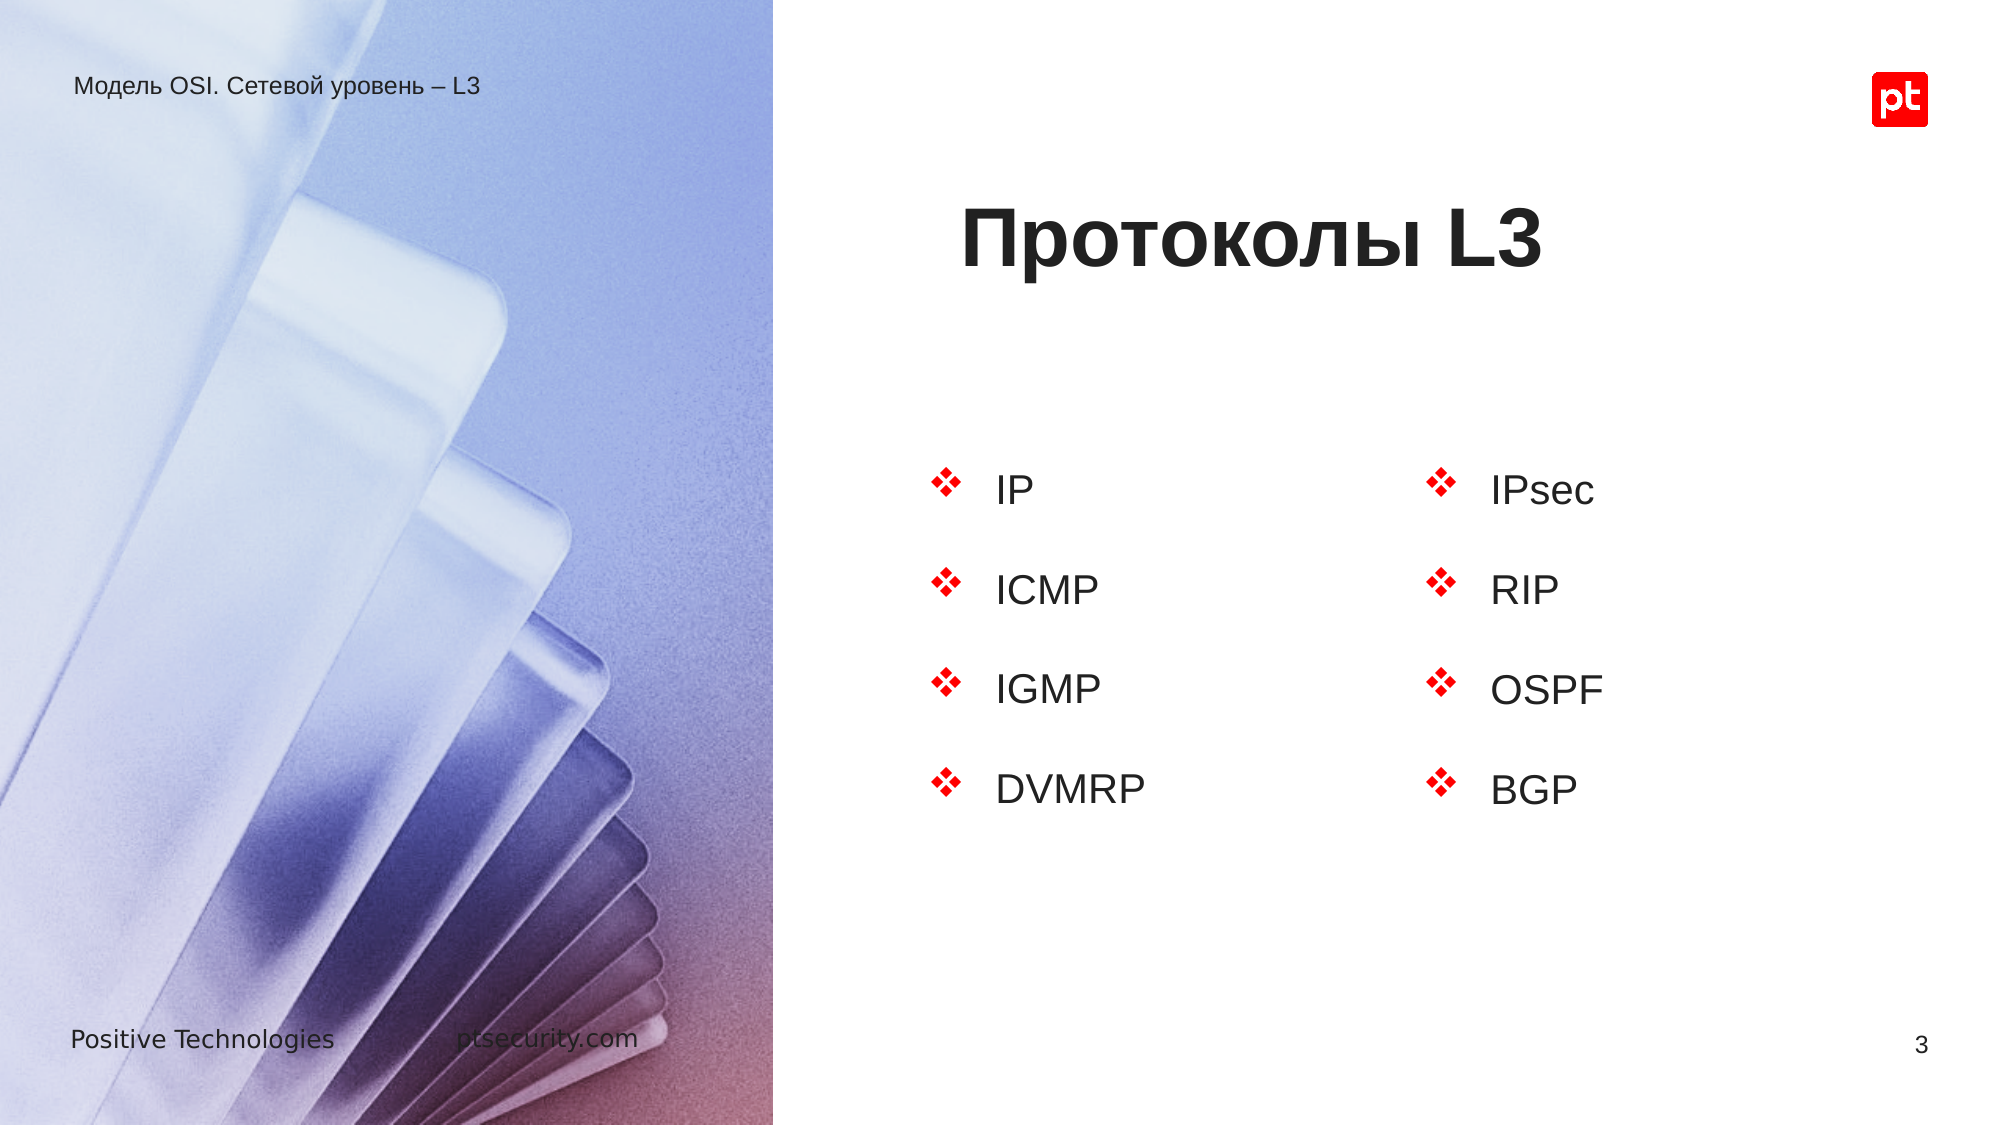

Модель OSI. Сетевой уровень – L3
# Протоколы L3
 IP
 ICMP
 IGMP
 DVMRP
 IPsec
 RIP
 OSPF
 BGP
3